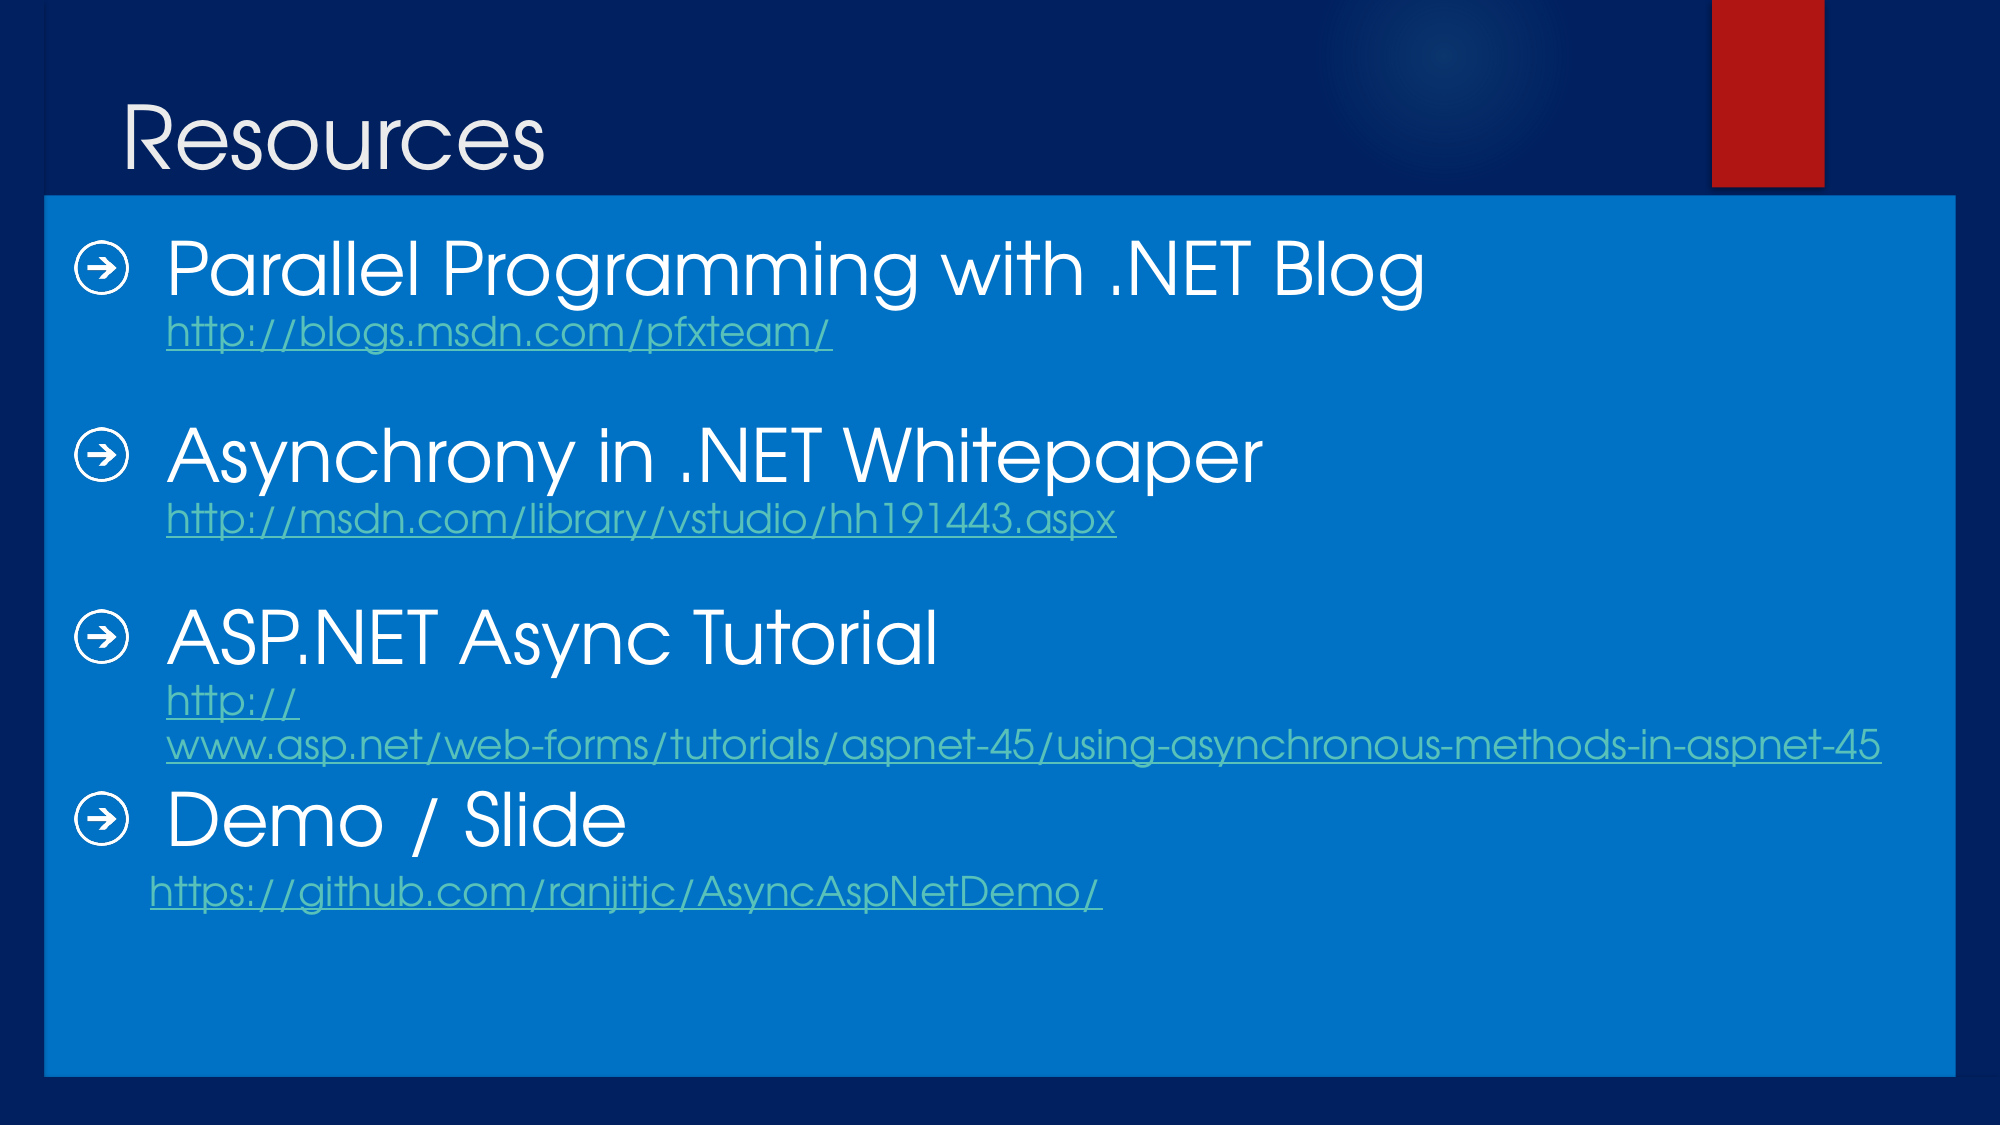

# Resources

Parallel Programming with .NET Blog
http://blogs.msdn.com/pfxteam/
Asynchrony in .NET Whitepaper
http://msdn.com/library/vstudio/hh191443.aspx
ASP.NET Async Tutorial
http://www.asp.net/web-forms/tutorials/aspnet-45/using-asynchronous-methods-in-aspnet-45
Demo / Slide
https://github.com/ranjitjc/AsyncAspNetDemo/